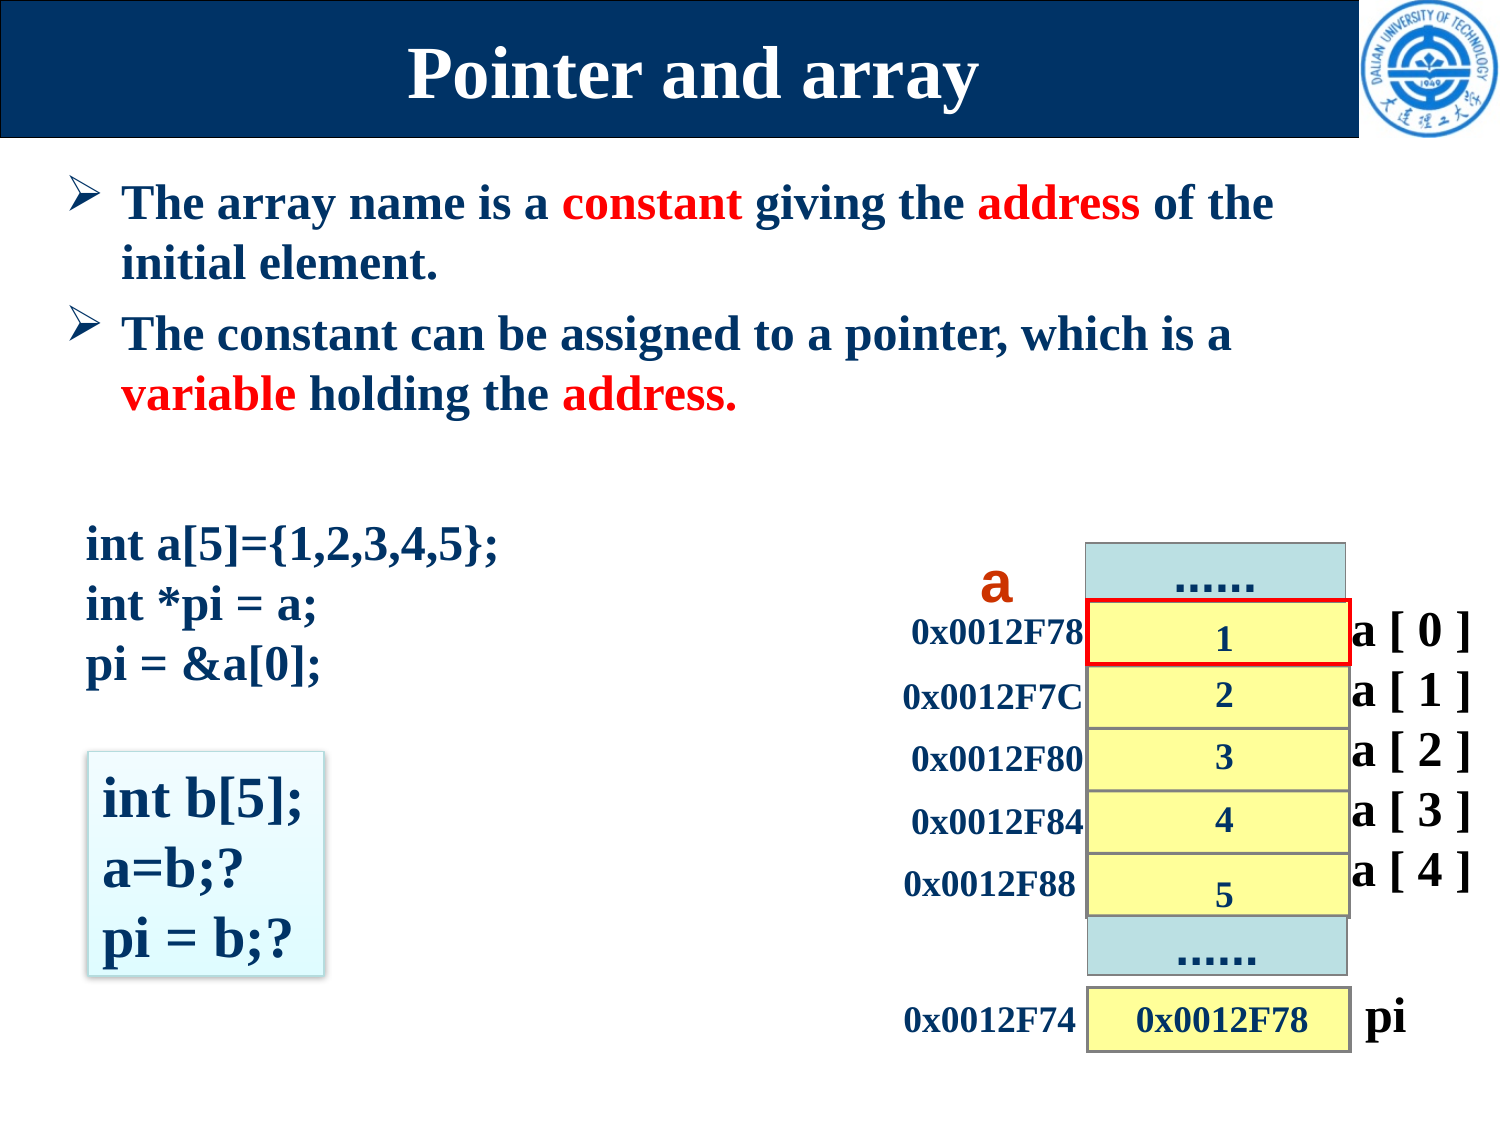

# Pointer and array
The array name is a constant giving the address of the initial element.
The constant can be assigned to a pointer, which is a variable holding the address.

int a[5]={1,2,3,4,5};
int *pi = a;
pi = &a[0];
......

1
2

3

4

5

......
a
a [ 0 ]
a [ 1 ]
a [ 2 ]
a [ 3 ]
a [ 4 ]
0x0012F78
0x0012F7C
0x0012F80
0x0012F84
0x0012F88

int b[5];
a=b;?
pi = b;?
pi
0x0012F74

0x0012F78